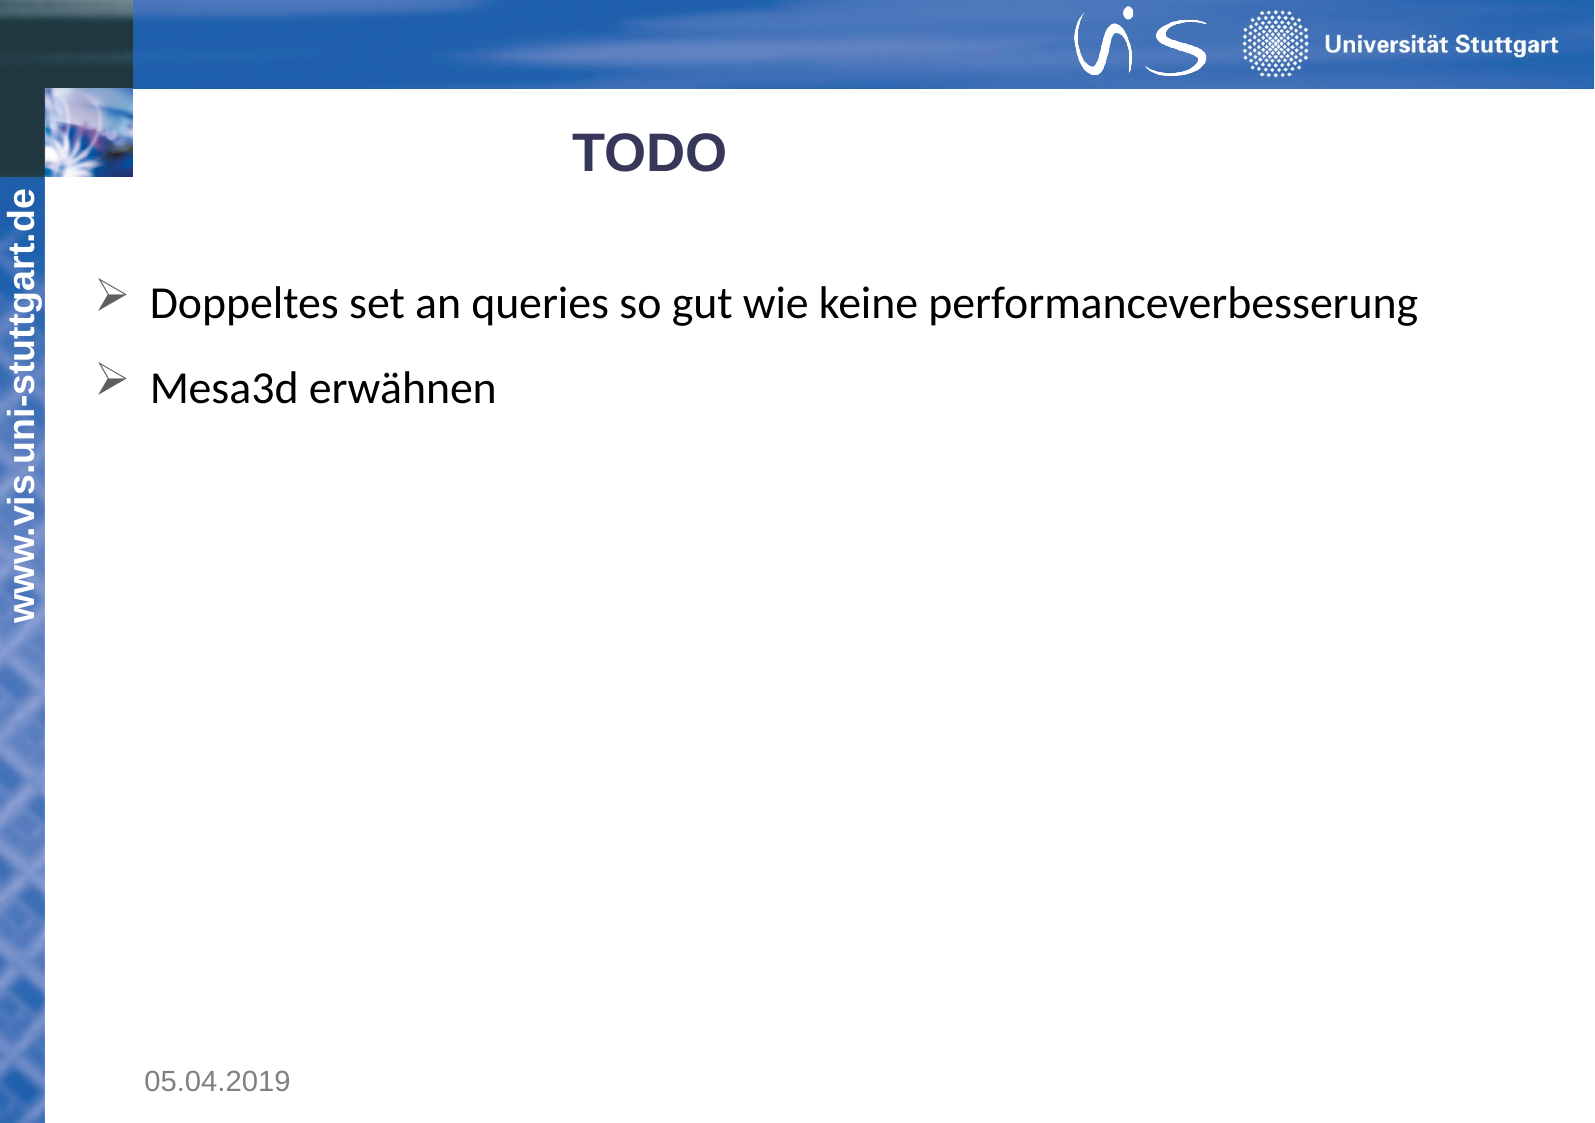

# TODO
Doppeltes set an queries so gut wie keine performanceverbesserung
Mesa3d erwähnen

05.04.2019